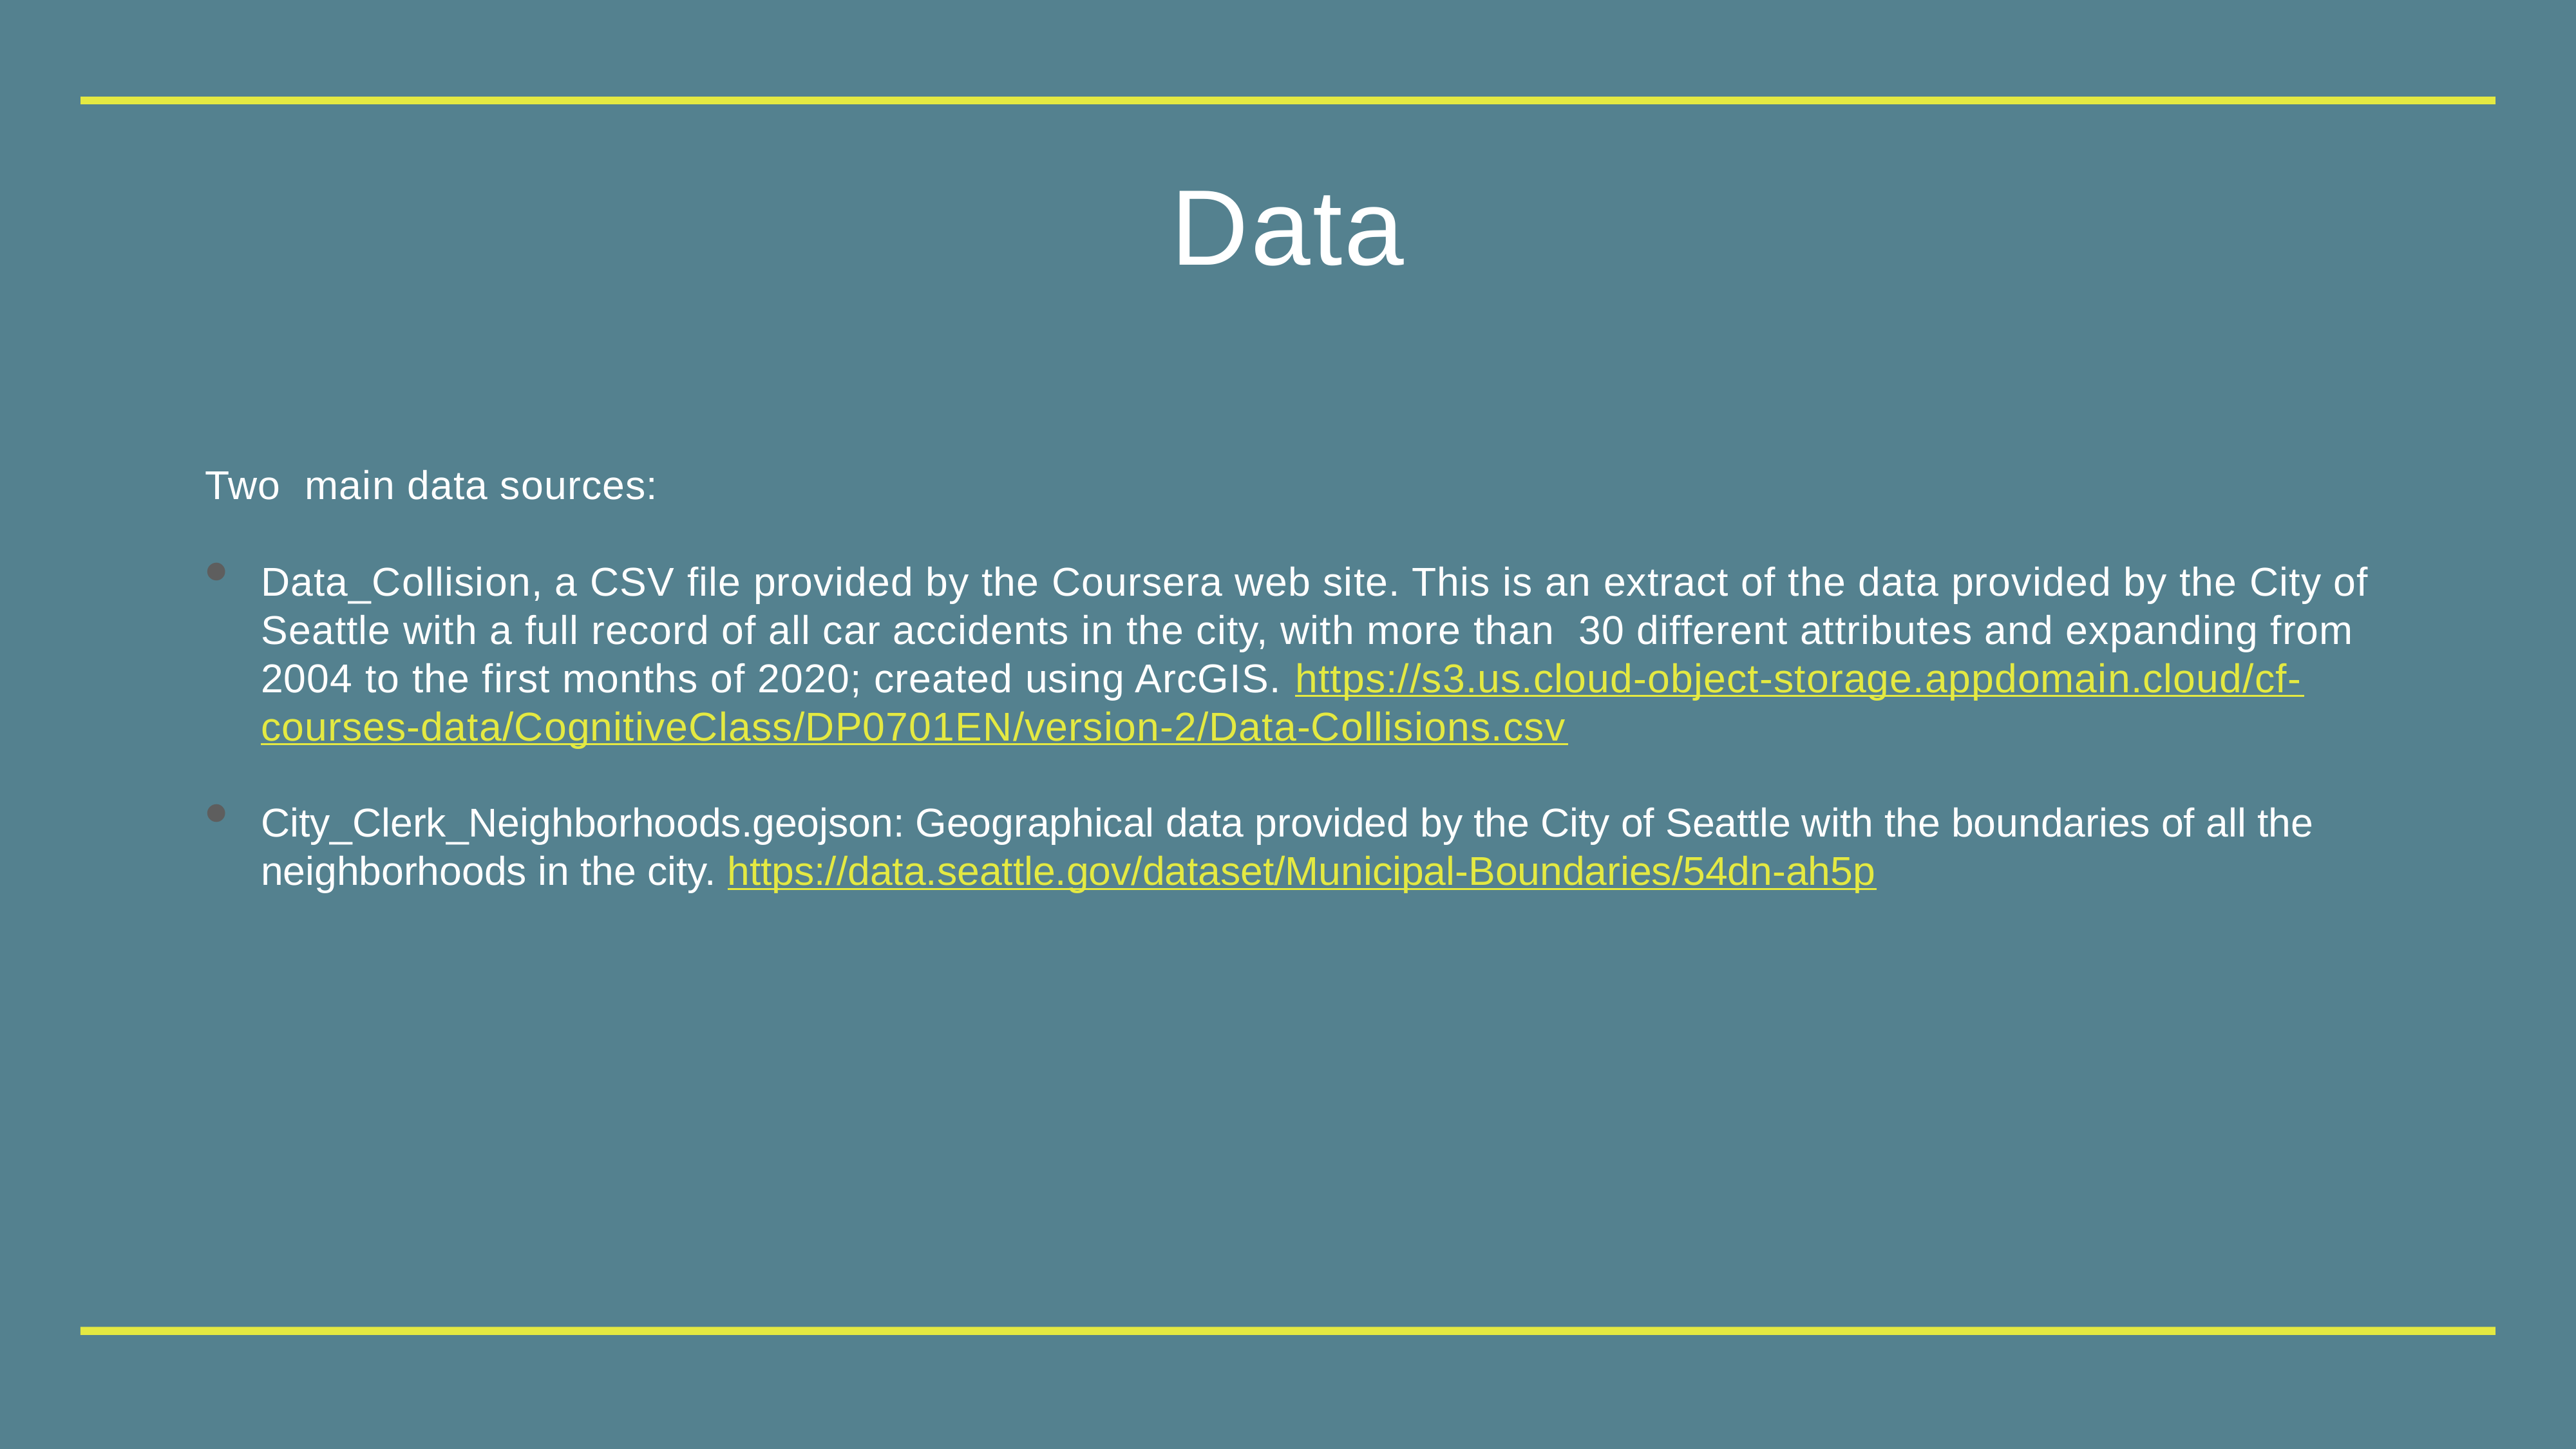

Data
Two  main data sources:

Data_Collision, a CSV file provided by the Coursera web site. This is an extract of the data provided by the City of Seattle with a full record of all car accidents in the city, with more than  30 different attributes and expanding from 2004 to the first months of 2020; created using ArcGIS. https://s3.us.cloud-object-storage.appdomain.cloud/cf-courses-data/CognitiveClass/DP0701EN/version-2/Data-Collisions.csv

City_Clerk_Neighborhoods.geojson: Geographical data provided by the City of Seattle with the boundaries of all the neighborhoods in the city. https://data.seattle.gov/dataset/Municipal-Boundaries/54dn-ah5p